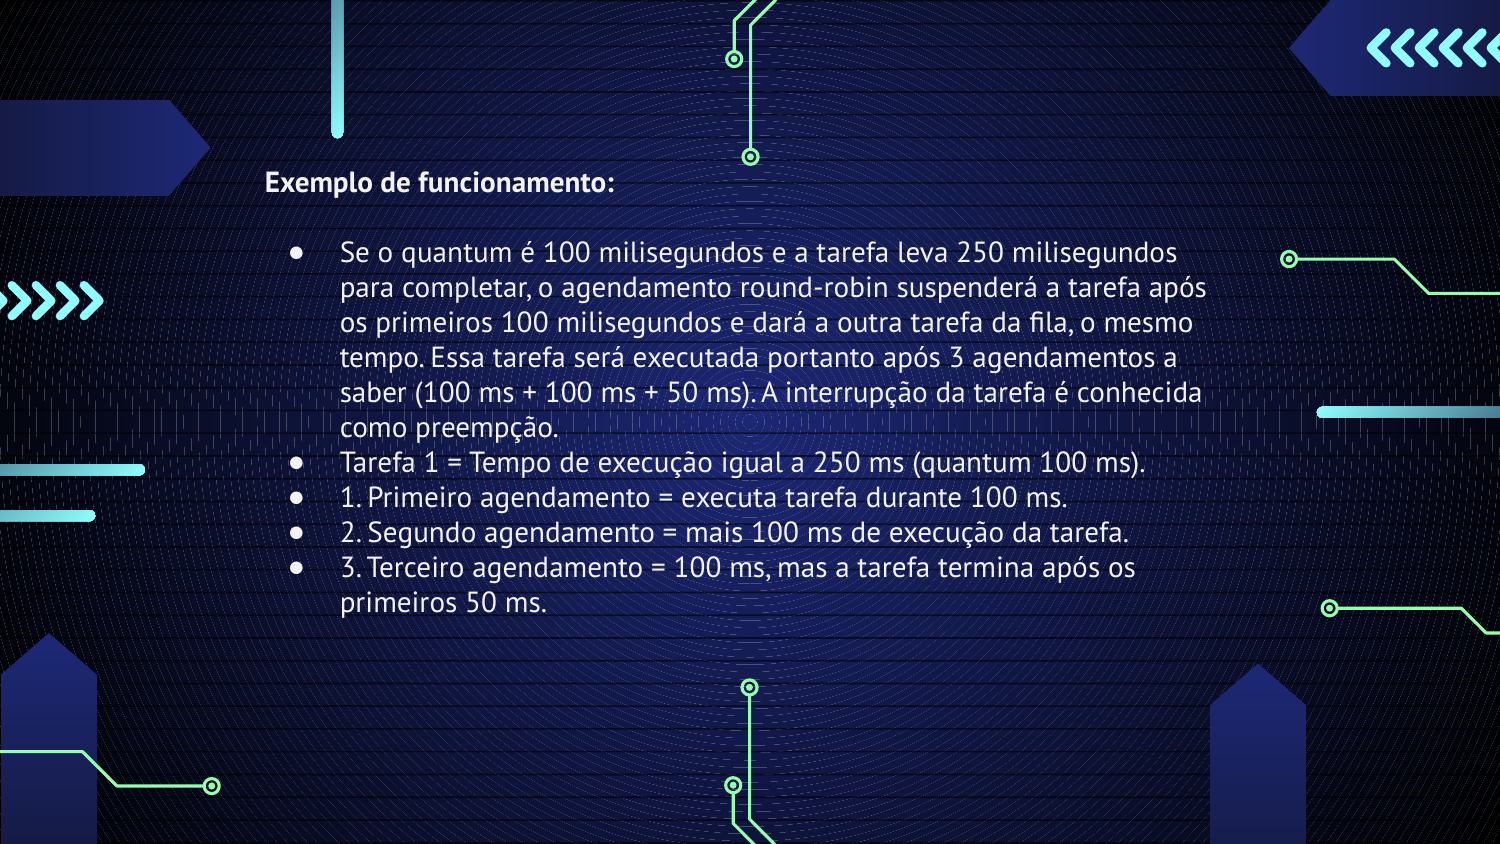

Exemplo de funcionamento:

Se o quantum é 100 milisegundos e a tarefa leva 250 milisegundos para completar, o agendamento round-robin suspenderá a tarefa após os primeiros 100 milisegundos e dará a outra tarefa da fila, o mesmo tempo. Essa tarefa será executada portanto após 3 agendamentos a saber (100 ms + 100 ms + 50 ms). A interrupção da tarefa é conhecida como preempção.
Tarefa 1 = Tempo de execução igual a 250 ms (quantum 100 ms).
1. Primeiro agendamento = executa tarefa durante 100 ms.
2. Segundo agendamento = mais 100 ms de execução da tarefa.
3. Terceiro agendamento = 100 ms, mas a tarefa termina após os primeiros 50 ms.